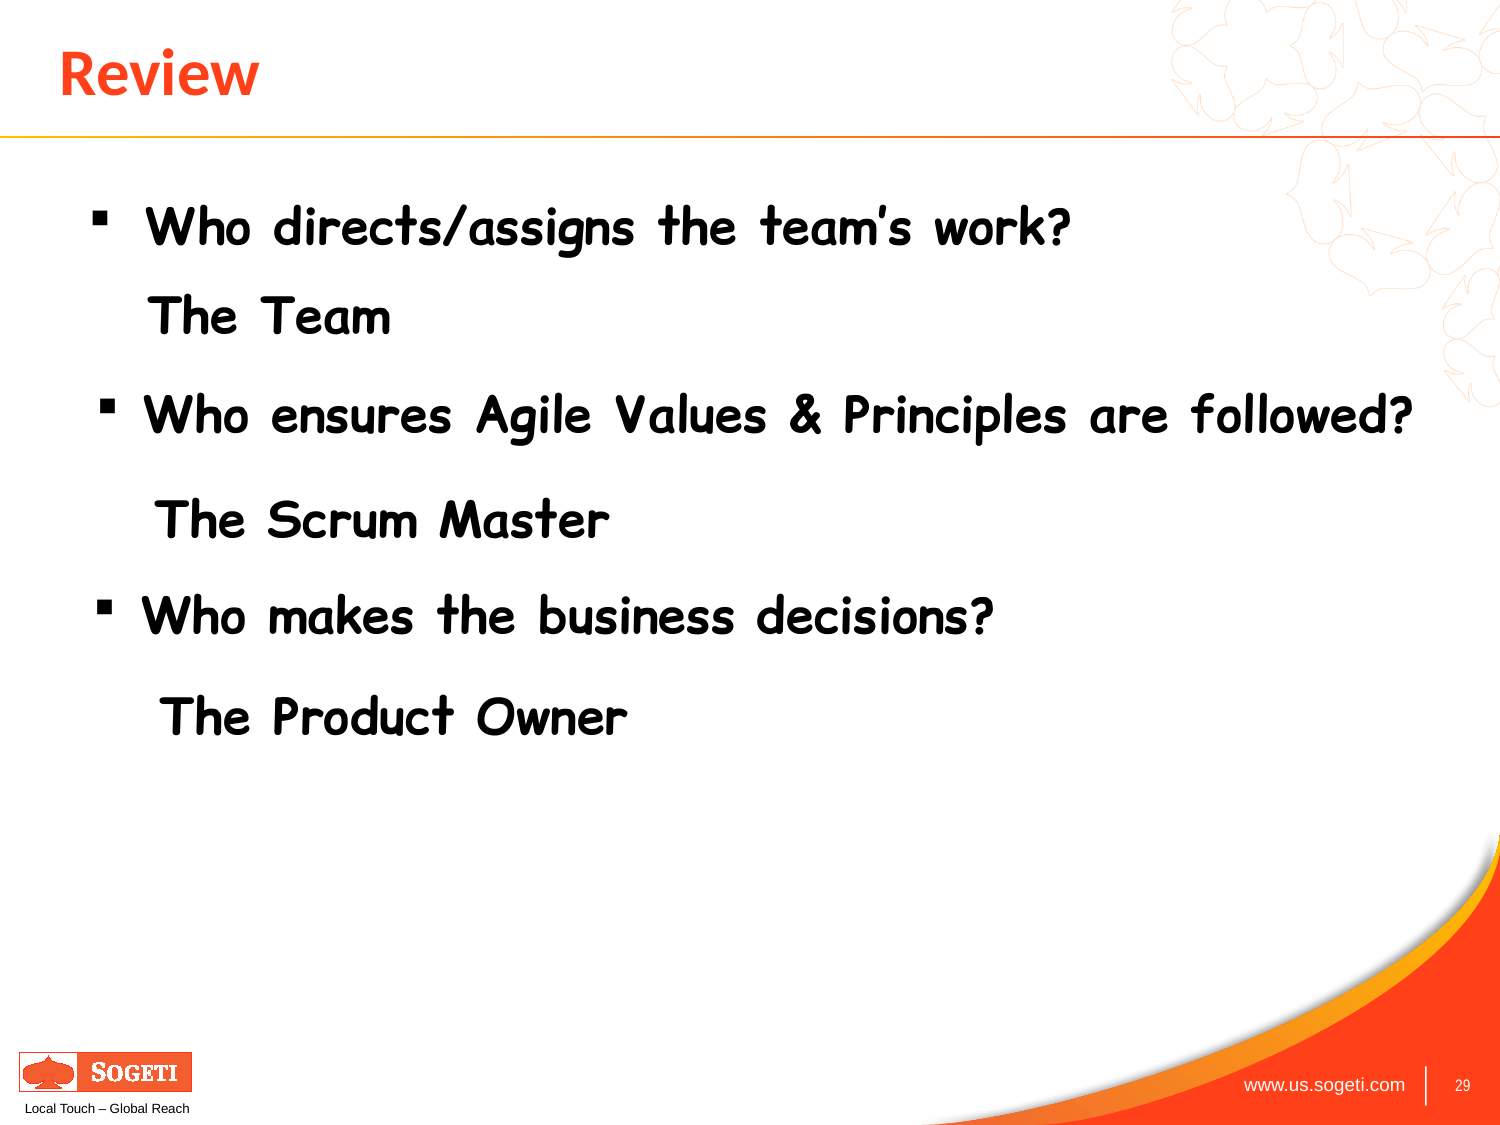

# Review
Who directs/assigns the team’s work?
The Team
Who ensures Agile Values & Principles are followed?
The Scrum Master
Who makes the business decisions?
The Product Owner